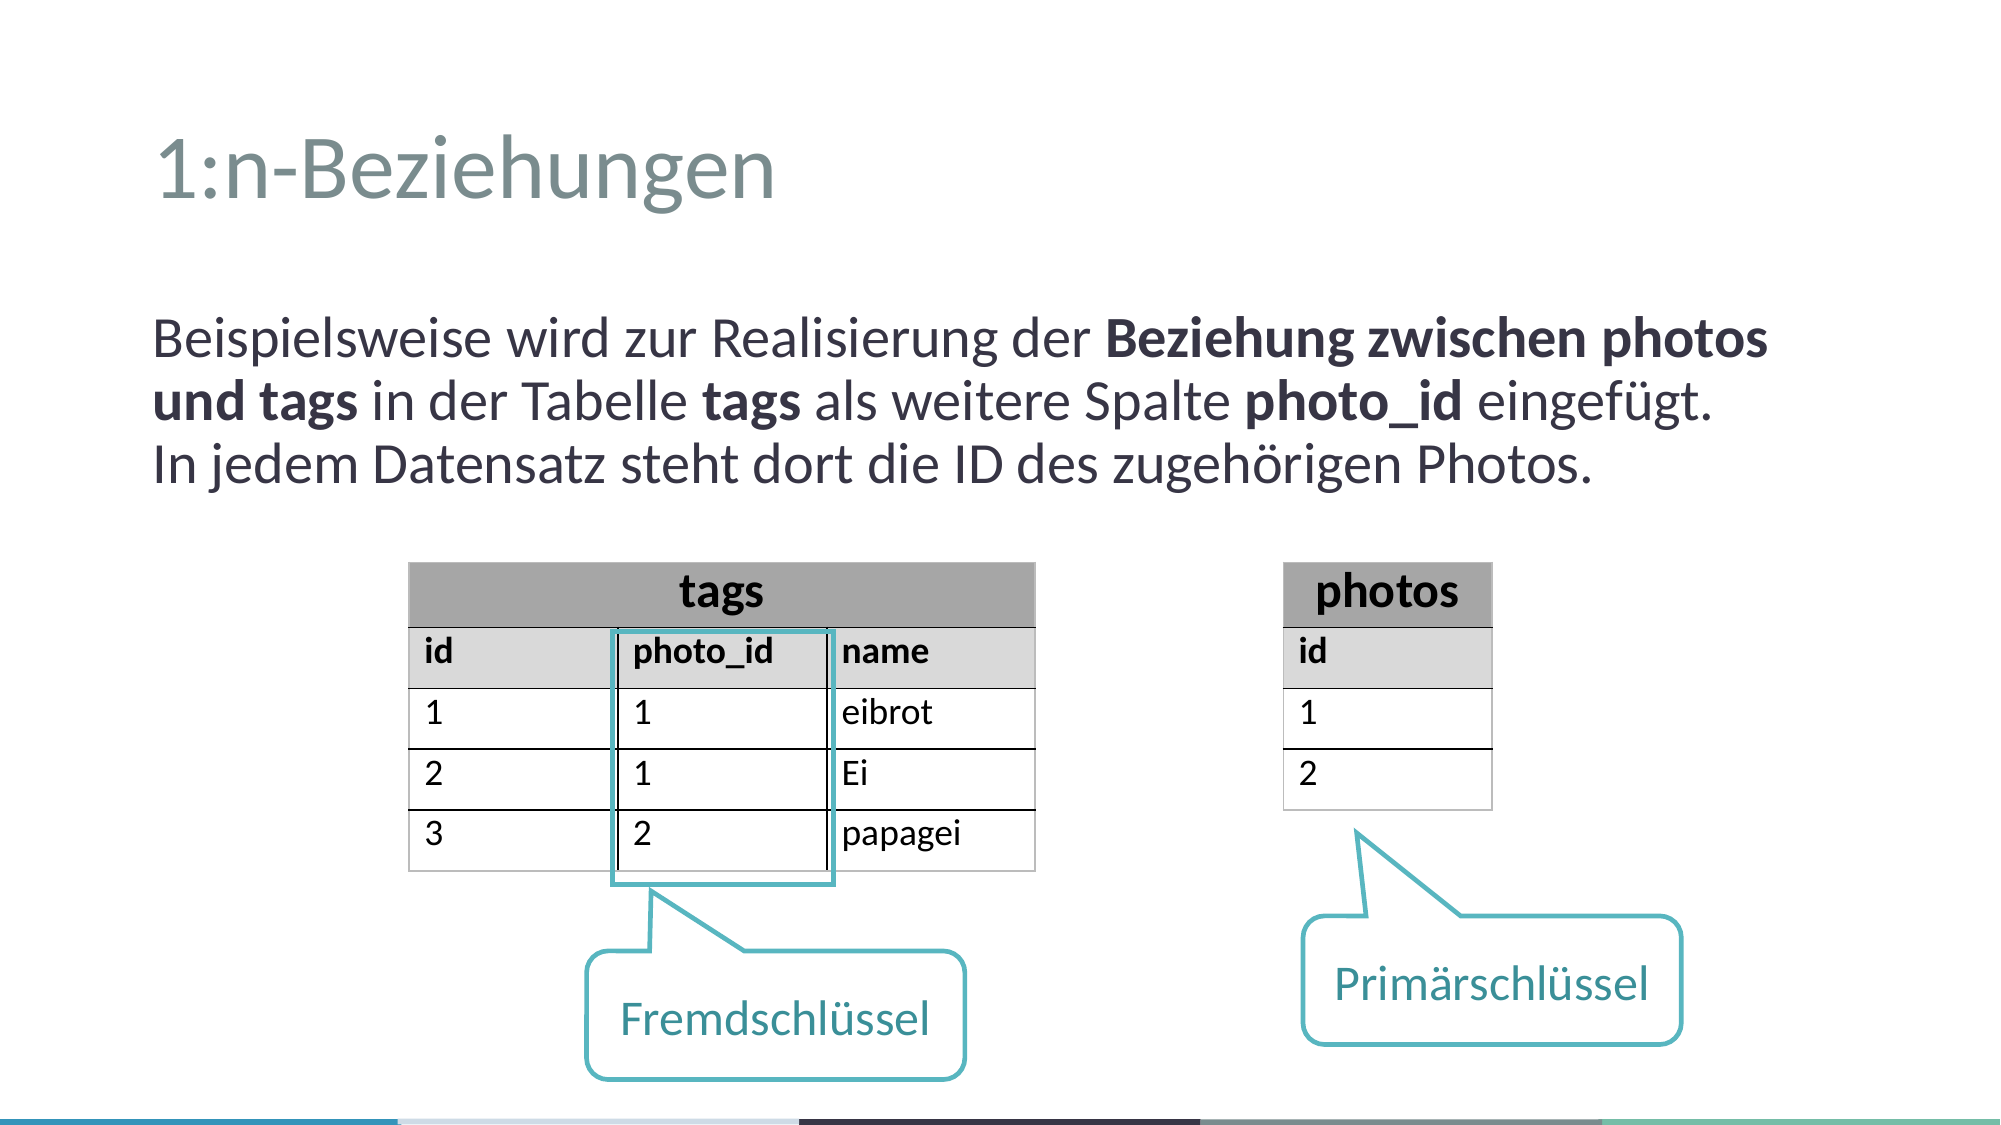

# 1:n-Beziehungen
Beispielsweise wird zur Realisierung der Beziehung zwischen photos und tags in der Tabelle tags als weitere Spalte photo_id eingefügt.
In jedem Datensatz steht dort die ID des zugehörigen Photos.
| tags |  |  |
| --- | --- | --- |
| id | photo\_id | name |
| 1 | 1 | eibrot |
| 2 | 1 | Ei |
| 3 | 2 | papagei |
| photos |
| --- |
| id |
| 1 |
| 2 |

Primärschlüssel
Fremdschlüssel